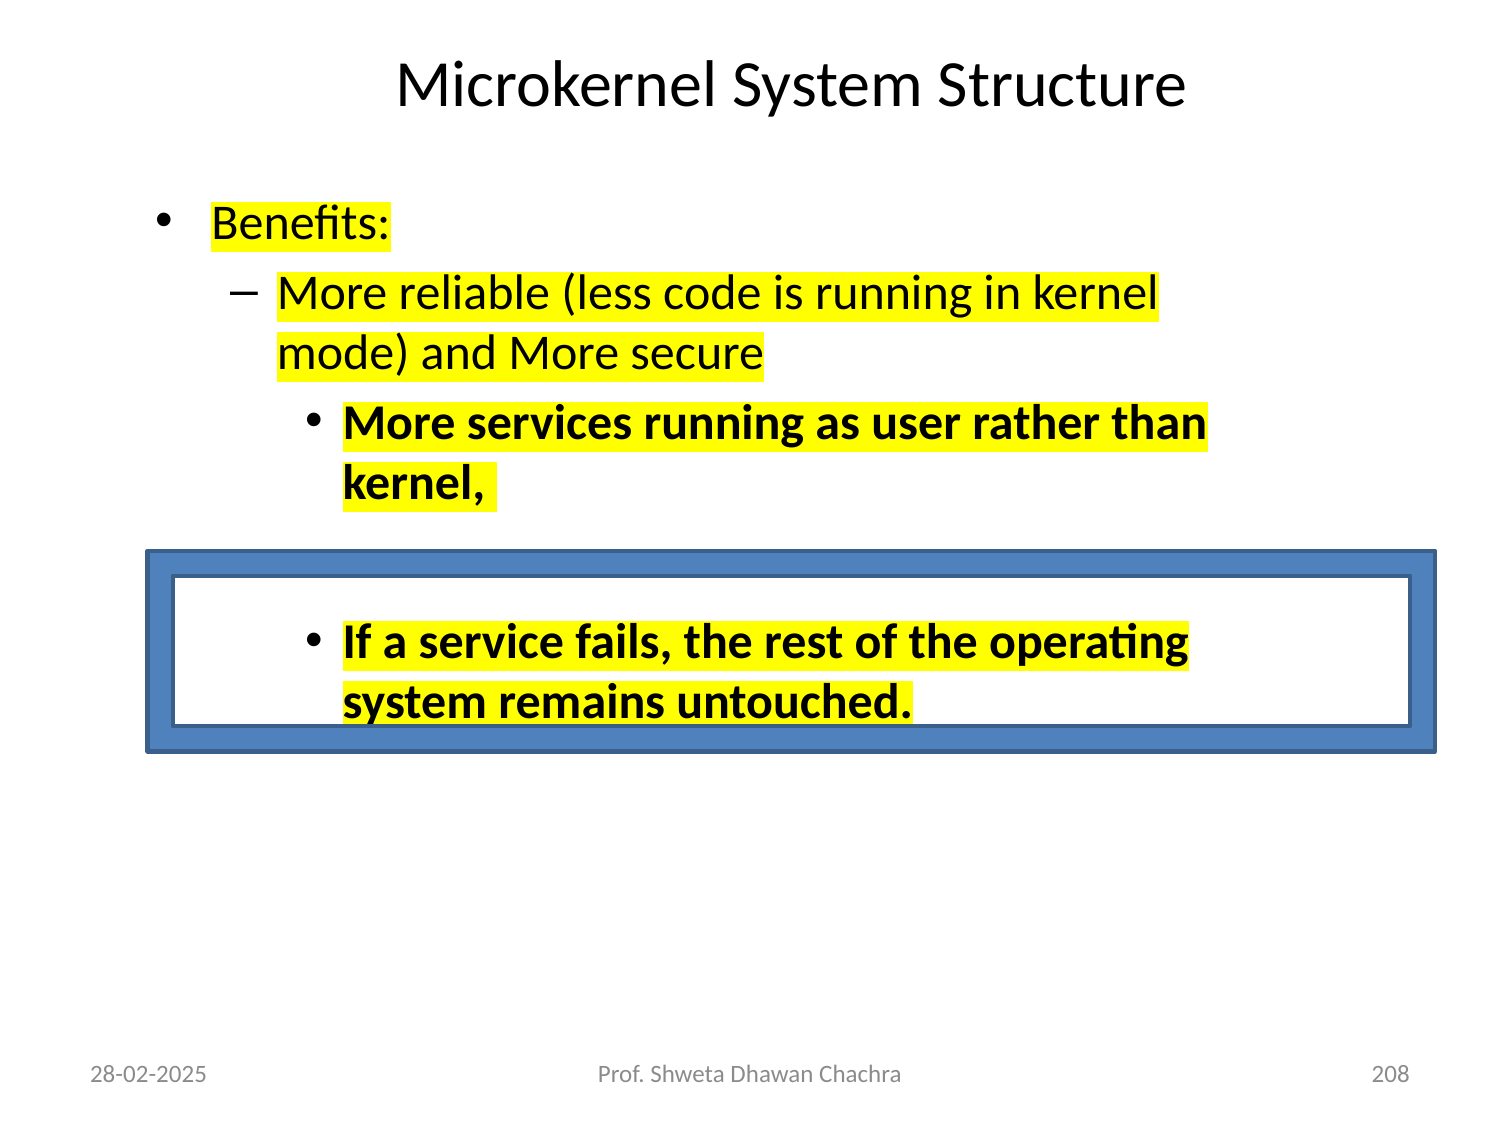

# Microkernel System Structure
Benefits:
More reliable (less code is running in kernel mode) and More secure
More services running as user rather than kernel,

If a service fails, the rest of the operating system remains untouched.

28-02-2025
Prof. Shweta Dhawan Chachra
208